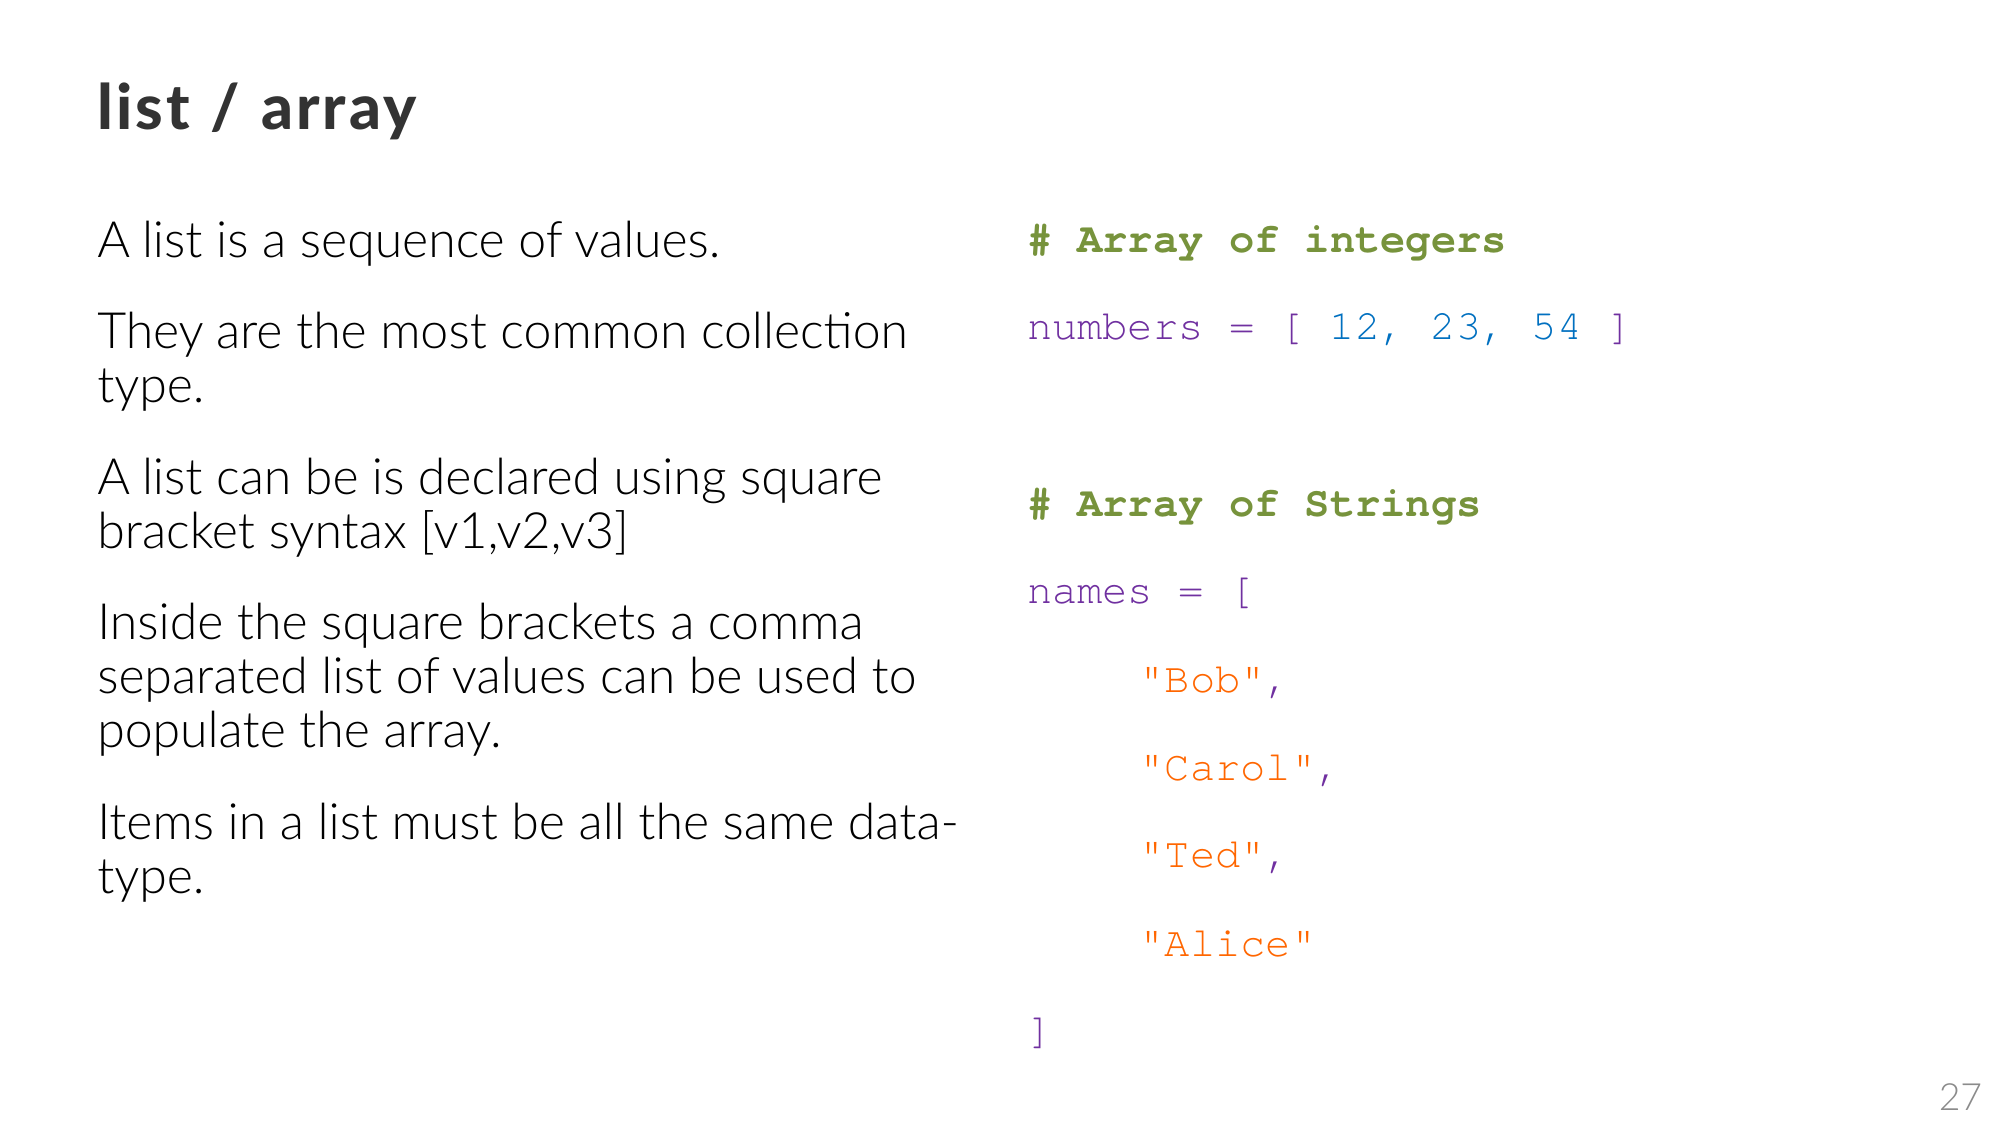

# list / array

# Array of integers
numbers = [ 12, 23, 54 ]

# Array of Strings
names = [
	"Bob",
	"Carol",
	"Ted",
	"Alice"
]
A list is a sequence of values.
They are the most common collection type.
A list can be is declared using square bracket syntax [v1,v2,v3]
Inside the square brackets a comma separated list of values can be used to populate the array.
Items in a list must be all the same data-type.

27